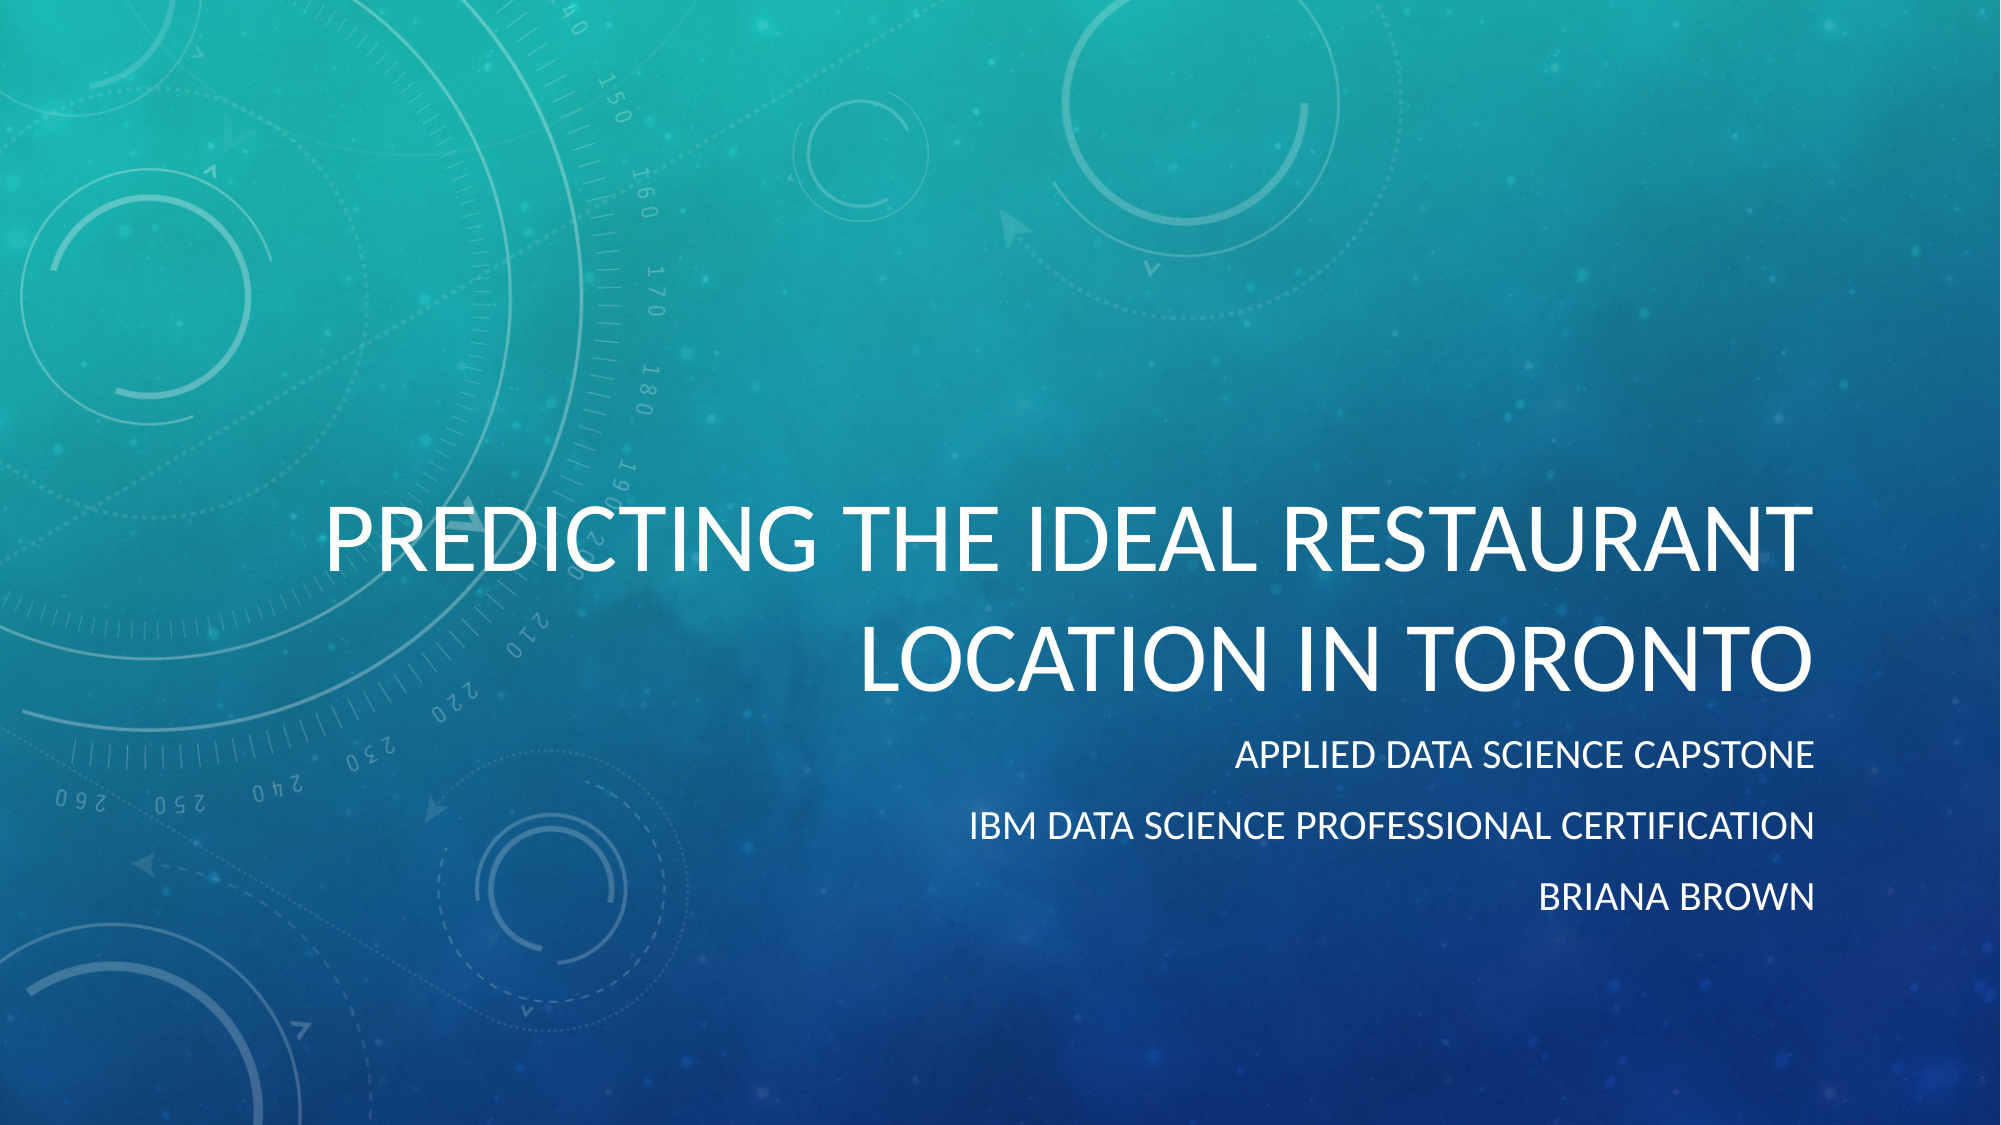

# Predicting the ideal restaurant location in Toronto
Applied Data Science Capstone
IBM Data Science Professional Certification
Briana Brown